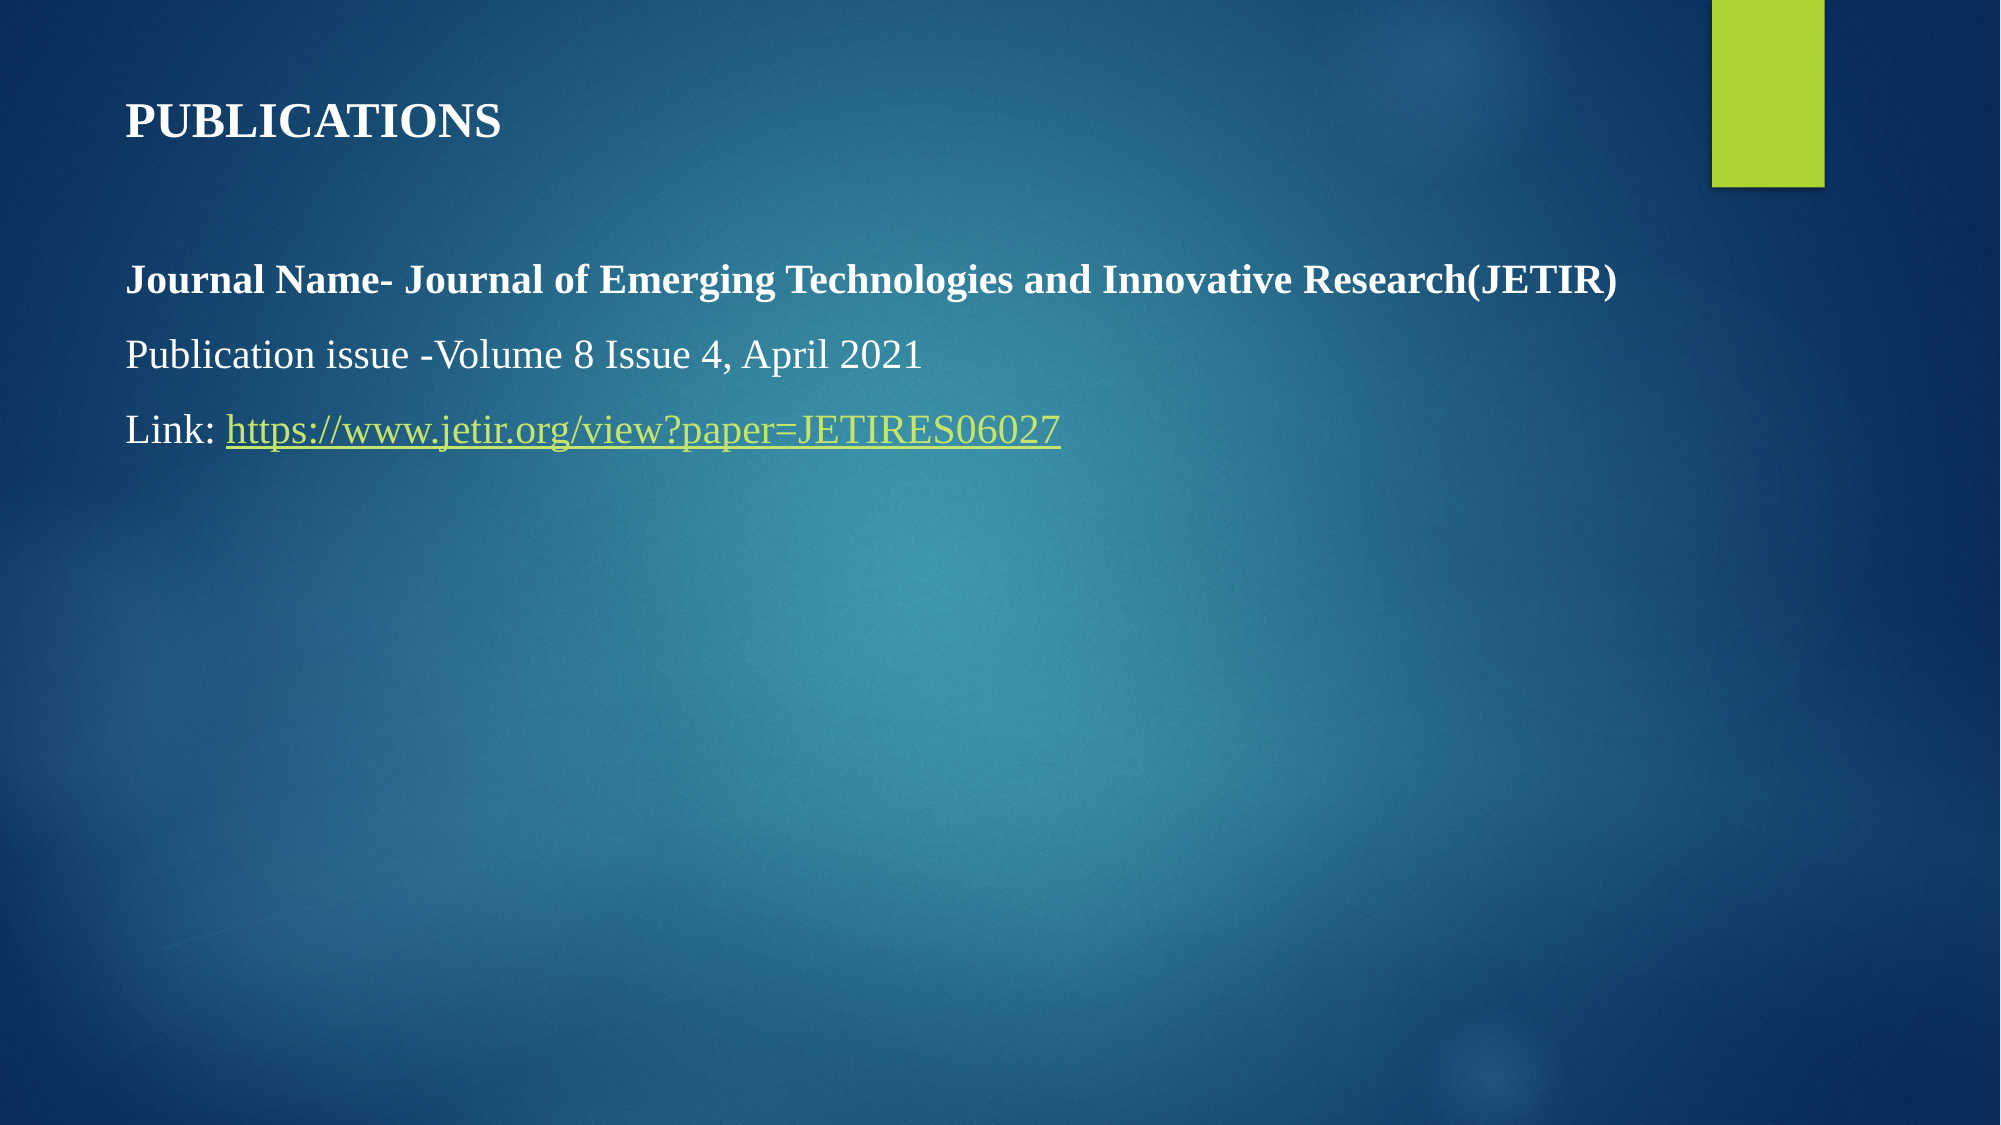

#
PUBLICATIONS
Journal Name- Journal of Emerging Technologies and Innovative Research(JETIR)
Publication issue -Volume 8 Issue 4, April 2021
Link: https://www.jetir.org/view?paper=JETIRES06027